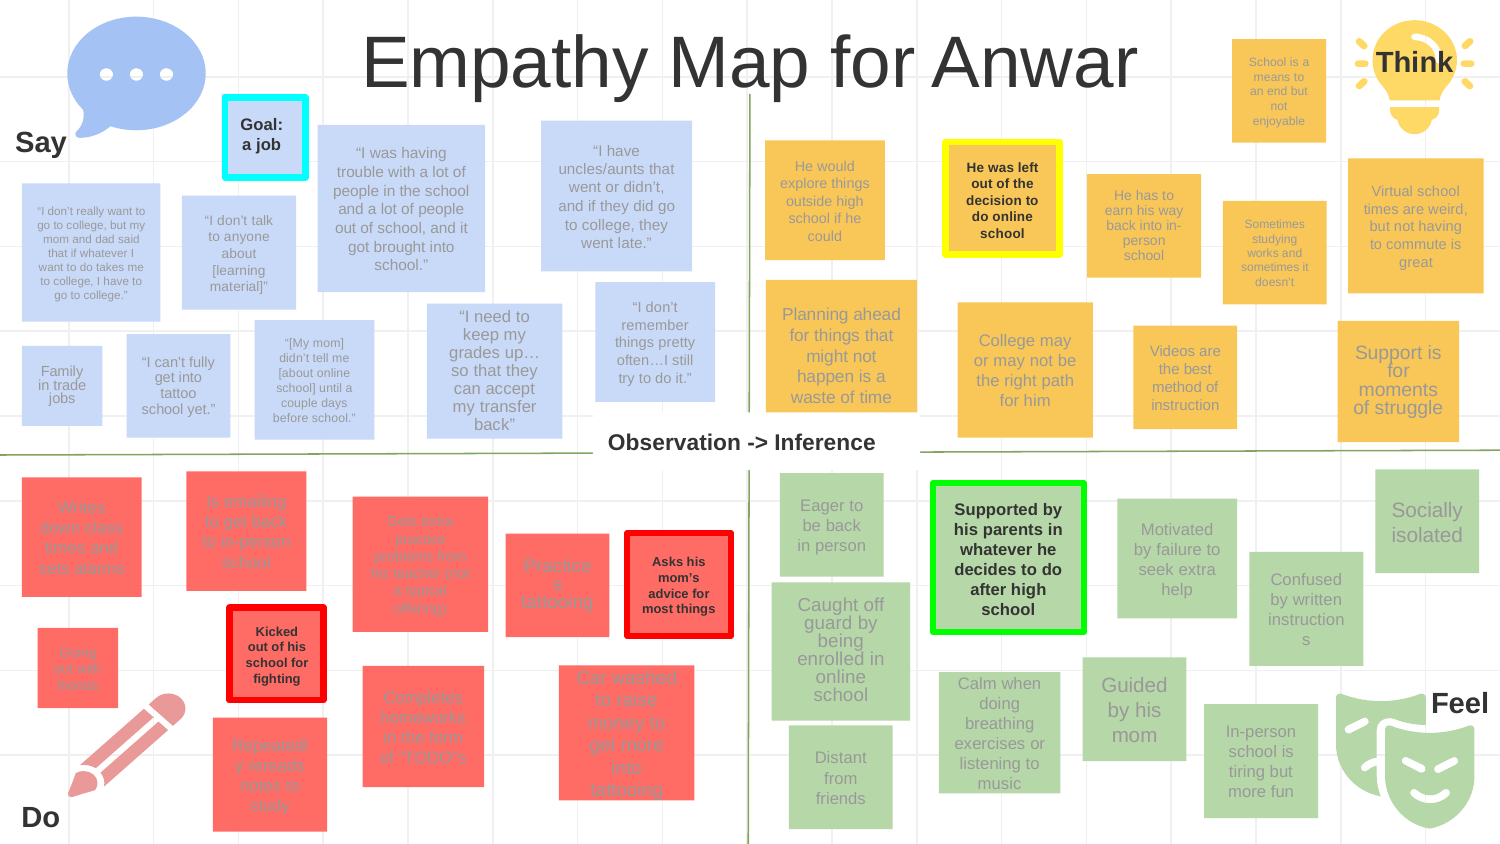

Empathy Map for Anwar

Think
School is a means to an end but not enjoyable
Goal: a job

Say
“I have uncles/aunts that went or didn’t, and if they did go to college, they went late.”
“I was having trouble with a lot of people in the school and a lot of people out of school, and it got brought into school.”
He would explore things outside high school if he could

He was left out of the decision to do online school
Virtual school times are weird, but not having to commute is great
He has to earn his way back into in-person school
“I don’t really want to go to college, but my mom and dad said that if whatever I want to do takes me to college, I have to go to college.”
“I don’t talk to anyone about [learning material]”
Sometimes studying works and sometimes it doesn’t
Planning ahead for things that might not happen is a waste of time
“I don’t remember things pretty often…I still try to do it.”
College may or may not be the right path for him
“I need to keep my grades up…so that they can accept my transfer back”
“[My mom] didn’t tell me [about online school] until a couple days before school.”
Support is for moments of struggle
Videos are the best method of instruction
“I can’t fully get into tattoo school yet.”
Family in trade jobs
Observation -> Inference
Socially isolated
Is emailing to get back to in-person school
Eager to be back in person
Writes down class times and sets alarms
Supported by his parents in whatever he decides to do after high school

Gets extra practice problems from his teacher (not a typical offering)
Motivated by failure to seek extra help
Asks his mom’s advice for most things

Practices tattooing
Confused by written instructions
Caught off guard by being enrolled in online school

Kicked out of his school for fighting
Going out with friends
Guided by his mom
Car washed to raise money to get more into tattooing
Completes homeworks in the form of “TODO”s
Feel
Calm when doing breathing exercises or listening to music

In-person school is tiring but more fun
Repeatedly rereads notes to study
Distant from friends
Do